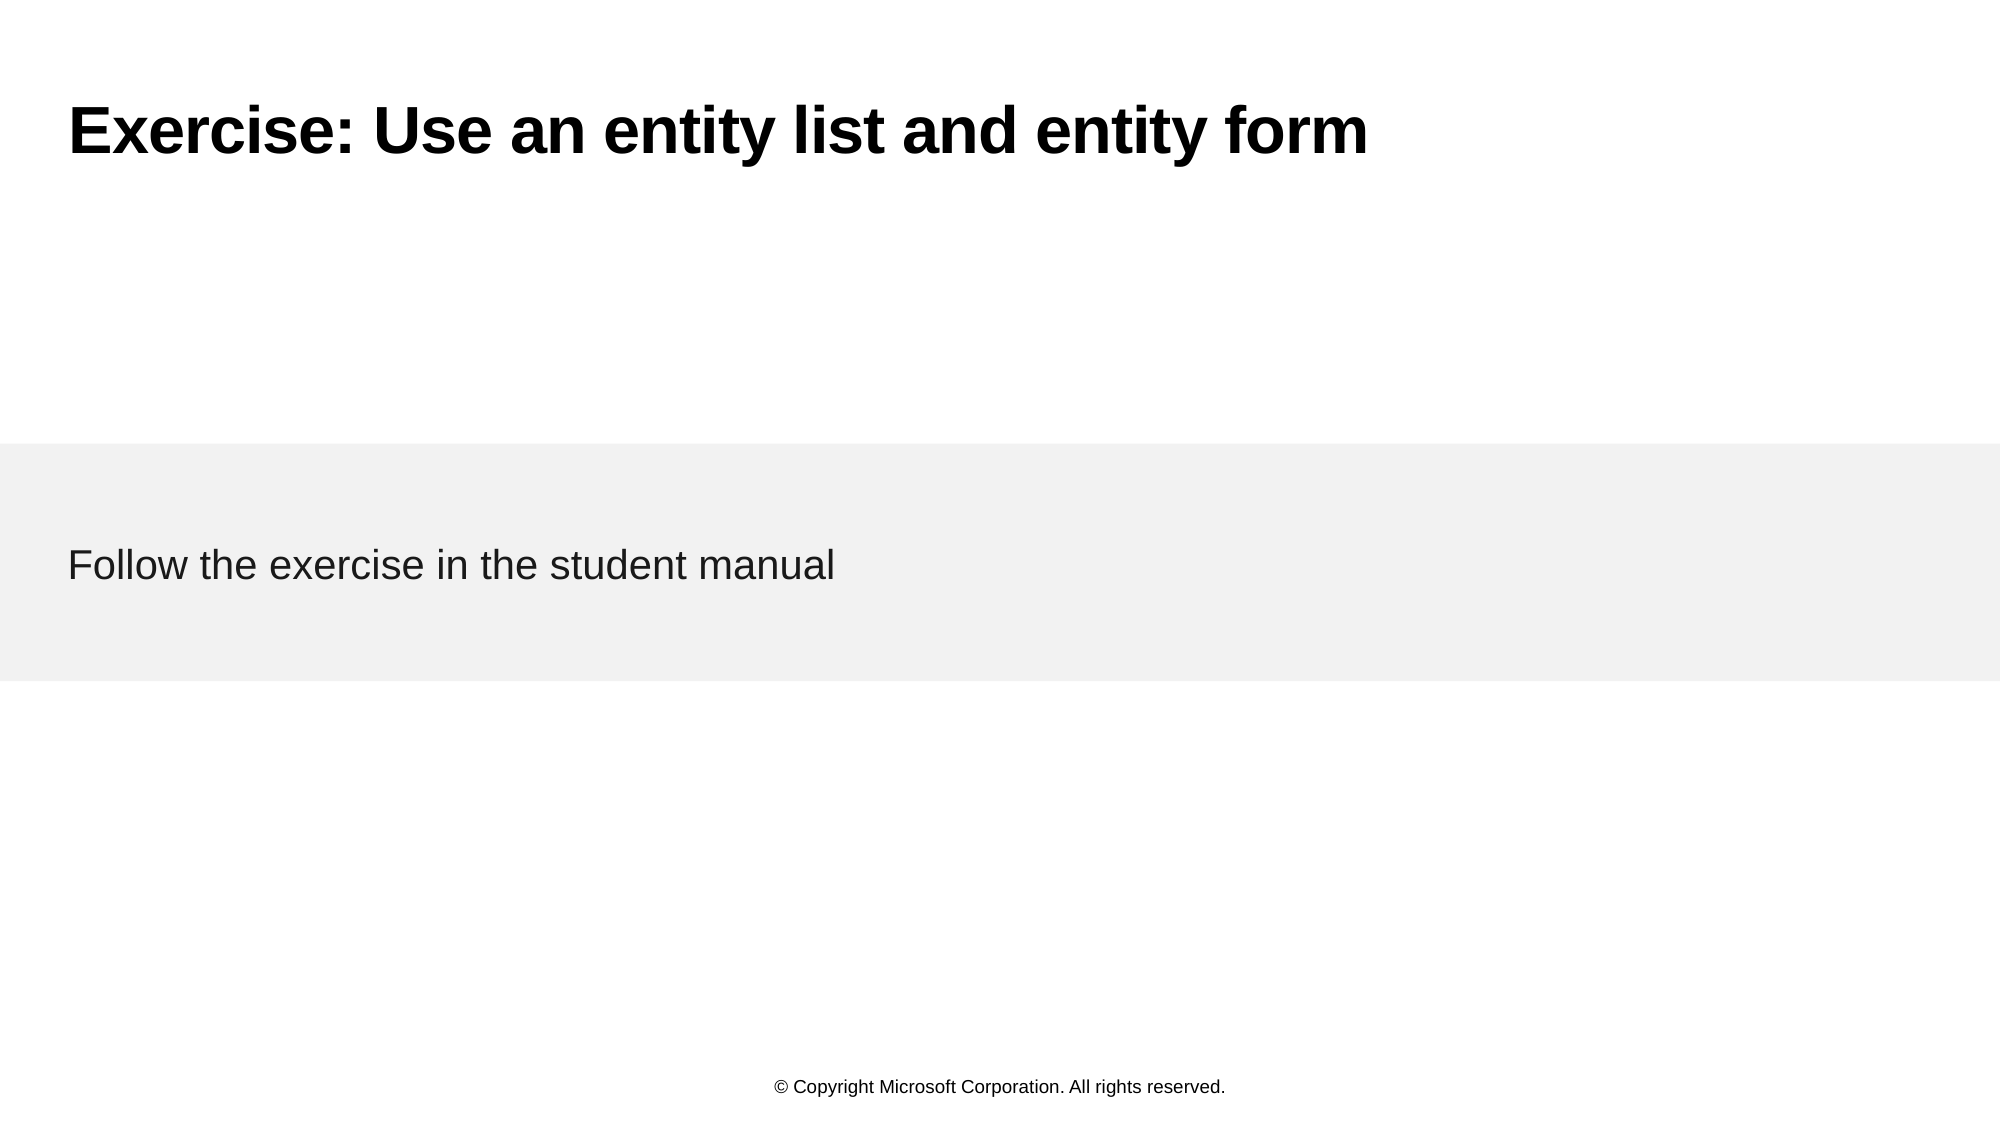

# Exercise: Use an entity list and entity form
Follow the exercise in the student manual